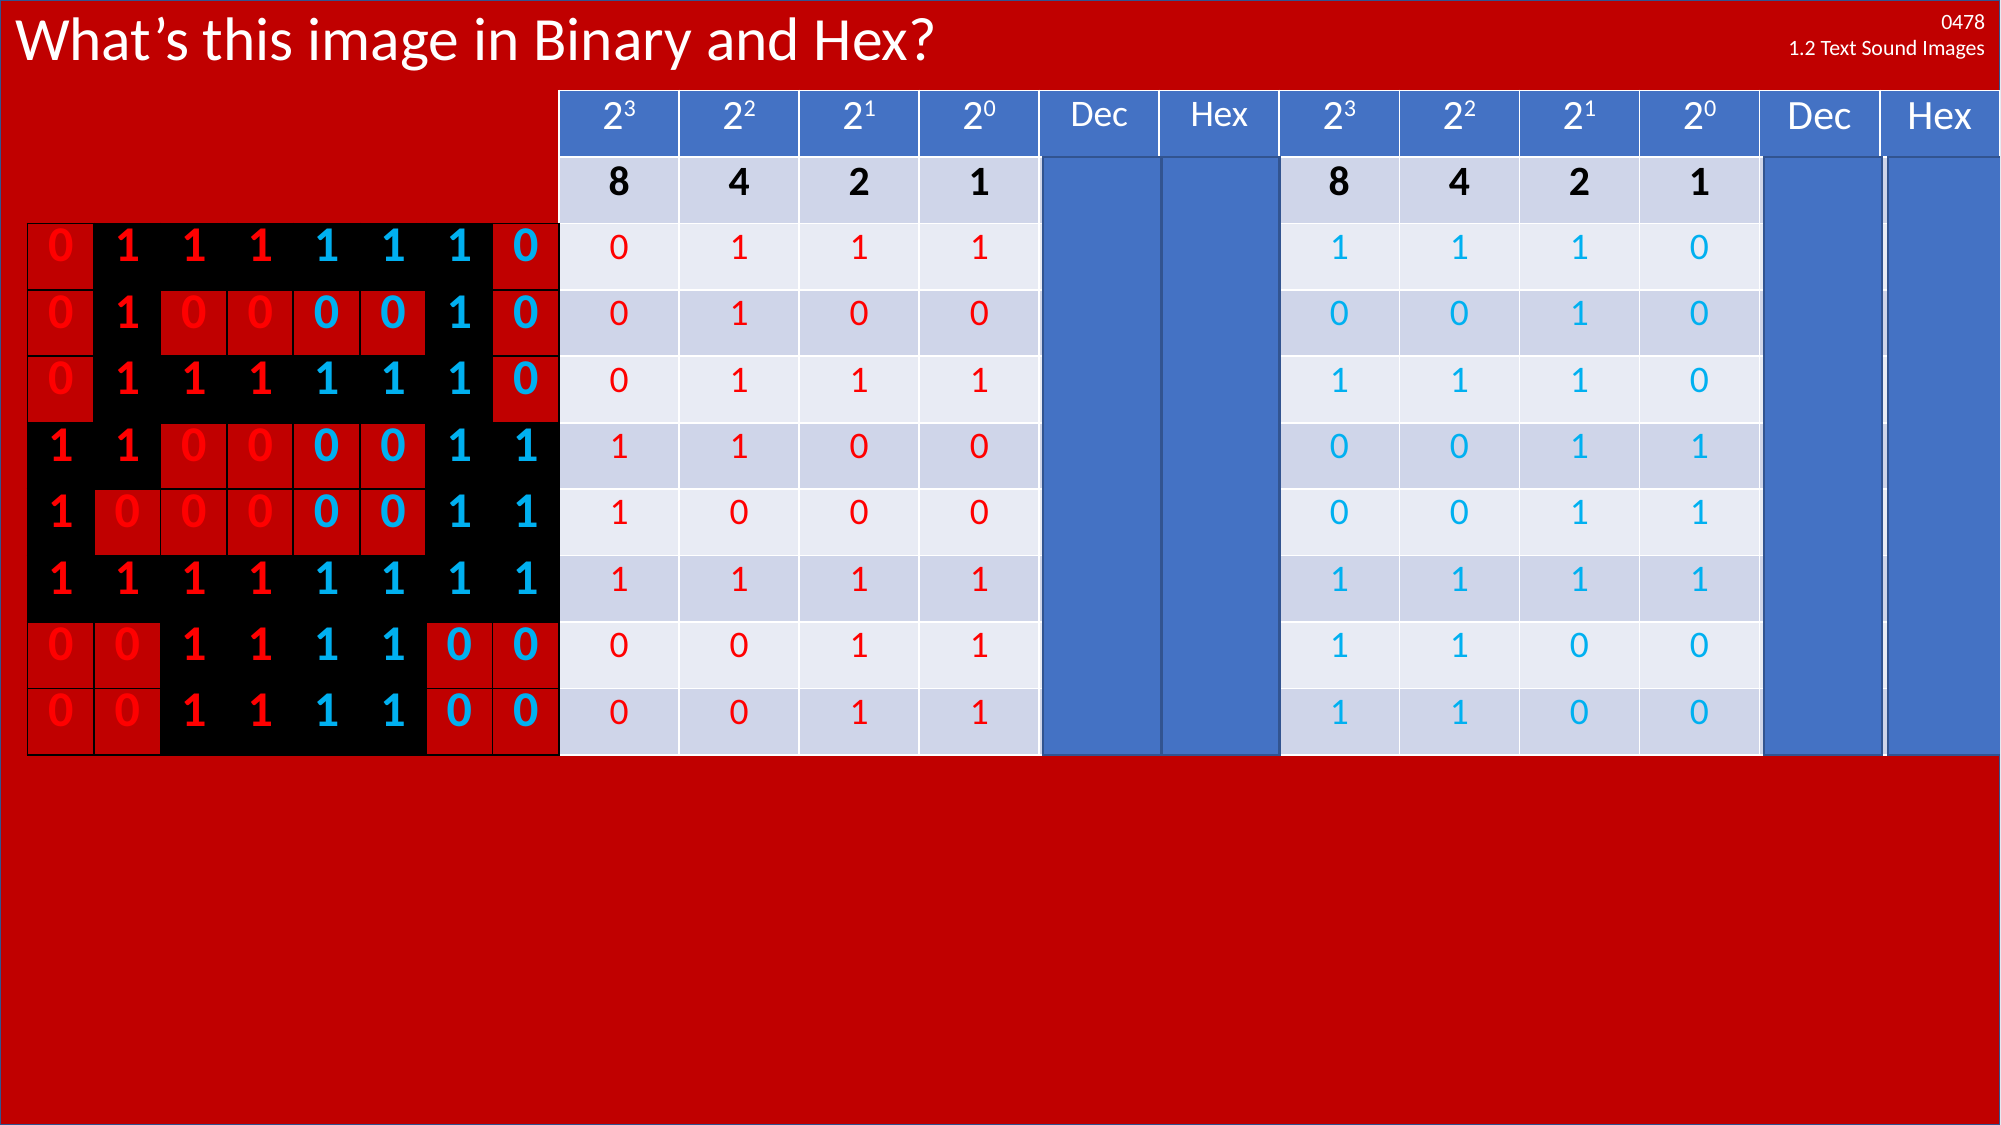

# What’s this image in Binary and Hex?
| 23 | 22 | 21 | 20 | Dec | Hex | 23 | 22 | 21 | 20 | Dec | Hex |
| --- | --- | --- | --- | --- | --- | --- | --- | --- | --- | --- | --- |
| 8 | 4 | 2 | 1 |  |  | 8 | 4 | 2 | 1 |  |  |
| 0 | 1 | 1 | 1 | 7 | 7 | 1 | 1 | 1 | 0 | 14 | E |
| 0 | 1 | 0 | 0 | 4 | 4 | 0 | 0 | 1 | 0 | 2 | 2 |
| 0 | 1 | 1 | 1 | 7 | 7 | 1 | 1 | 1 | 0 | 14 | E |
| 1 | 1 | 0 | 0 | 12 | C | 0 | 0 | 1 | 1 | 3 | 3 |
| 1 | 0 | 0 | 0 | 8 | 8 | 0 | 0 | 1 | 1 | 3 | 3 |
| 1 | 1 | 1 | 1 | 15 | F | 1 | 1 | 1 | 1 | 15 | F |
| 0 | 0 | 1 | 1 | 3 | 3 | 1 | 1 | 0 | 0 | 12 | C |
| 0 | 0 | 1 | 1 | 3 | 3 | 1 | 1 | 0 | 0 | 12 | C |

| 0 | 1 | 1 | 1 | 1 | 1 | 1 | 0 |
| --- | --- | --- | --- | --- | --- | --- | --- |
| 0 | 1 | 0 | 0 | 0 | 0 | 1 | 0 |
| 0 | 1 | 1 | 1 | 1 | 1 | 1 | 0 |
| 1 | 1 | 0 | 0 | 0 | 0 | 1 | 1 |
| 1 | 0 | 0 | 0 | 0 | 0 | 1 | 1 |
| 1 | 1 | 1 | 1 | 1 | 1 | 1 | 1 |
| 0 | 0 | 1 | 1 | 1 | 1 | 0 | 0 |
| 0 | 0 | 1 | 1 | 1 | 1 | 0 | 0 |